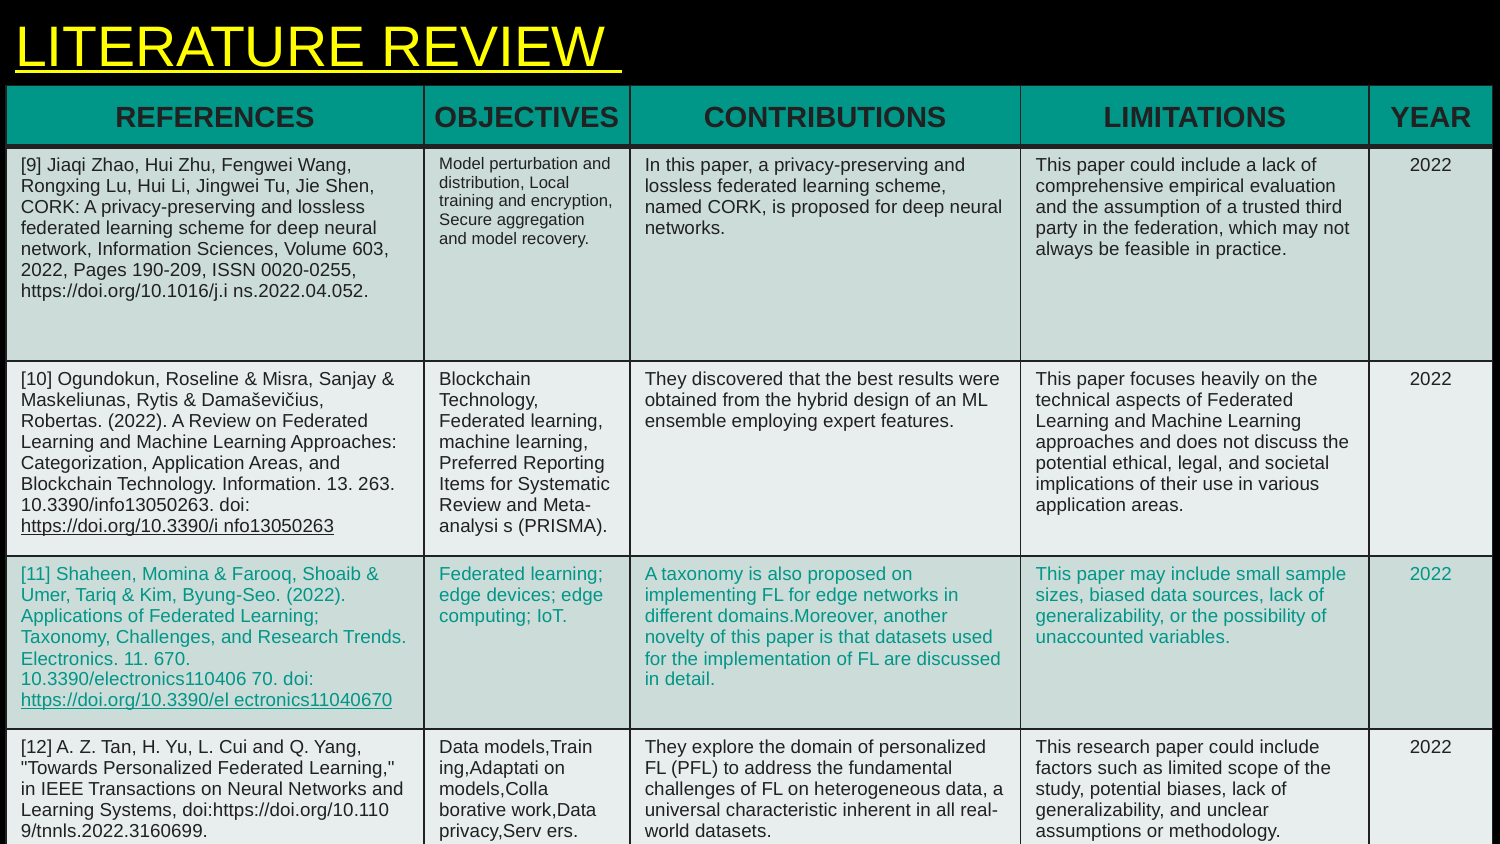

# LITERATURE REVIEW
| REFERENCES | OBJECTIVES | CONTRIBUTIONS | LIMITATIONS | YEAR |
| --- | --- | --- | --- | --- |
| [9] Jiaqi Zhao, Hui Zhu, Fengwei Wang, Rongxing Lu, Hui Li, Jingwei Tu, Jie Shen, CORK: A privacy-preserving and lossless federated learning scheme for deep neural network, Information Sciences, Volume 603, 2022, Pages 190-209, ISSN 0020-0255, https://doi.org/10.1016/j.i ns.2022.04.052. | Model perturbation and distribution, Local training and encryption, Secure aggregation and model recovery. | In this paper, a privacy-preserving and lossless federated learning scheme, named CORK, is proposed for deep neural networks. | This paper could include a lack of comprehensive empirical evaluation and the assumption of a trusted third party in the federation, which may not always be feasible in practice. | 2022 |
| [10] Ogundokun, Roseline & Misra, Sanjay & Maskeliunas, Rytis & Damaševičius, Robertas. (2022). A Review on Federated Learning and Machine Learning Approaches: Categorization, Application Areas, and Blockchain Technology. Information. 13. 263. 10.3390/info13050263. doi: https://doi.org/10.3390/i nfo13050263 | Blockchain Technology, Federated learning, machine learning, Preferred Reporting Items for Systematic Review and Meta-analysi s (PRISMA). | They discovered that the best results were obtained from the hybrid design of an ML ensemble employing expert features. | This paper focuses heavily on the technical aspects of Federated Learning and Machine Learning approaches and does not discuss the potential ethical, legal, and societal implications of their use in various application areas. | 2022 |
| [11] Shaheen, Momina & Farooq, Shoaib & Umer, Tariq & Kim, Byung-Seo. (2022). Applications of Federated Learning; Taxonomy, Challenges, and Research Trends. Electronics. 11. 670. 10.3390/electronics110406 70. doi: https://doi.org/10.3390/el ectronics11040670 | Federated learning; edge devices; edge computing; IoT. | A taxonomy is also proposed on implementing FL for edge networks in different domains.Moreover, another novelty of this paper is that datasets used for the implementation of FL are discussed in detail. | This paper may include small sample sizes, biased data sources, lack of generalizability, or the possibility of unaccounted variables. | 2022 |
| [12] A. Z. Tan, H. Yu, L. Cui and Q. Yang, "Towards Personalized Federated Learning," in IEEE Transactions on Neural Networks and Learning Systems, doi:https://doi.org/10.110 9/tnnls.2022.3160699. | Data models,Train ing,Adaptati on models,Colla borative work,Data privacy,Serv ers. | They explore the domain of personalized FL (PFL) to address the fundamental challenges of FL on heterogeneous data, a universal characteristic inherent in all real-world datasets. | This research paper could include factors such as limited scope of the study, potential biases, lack of generalizability, and unclear assumptions or methodology. | 2022 |

Subha Roy
Smart Healthcare and Smart Agriculture
12th April 2023
4/